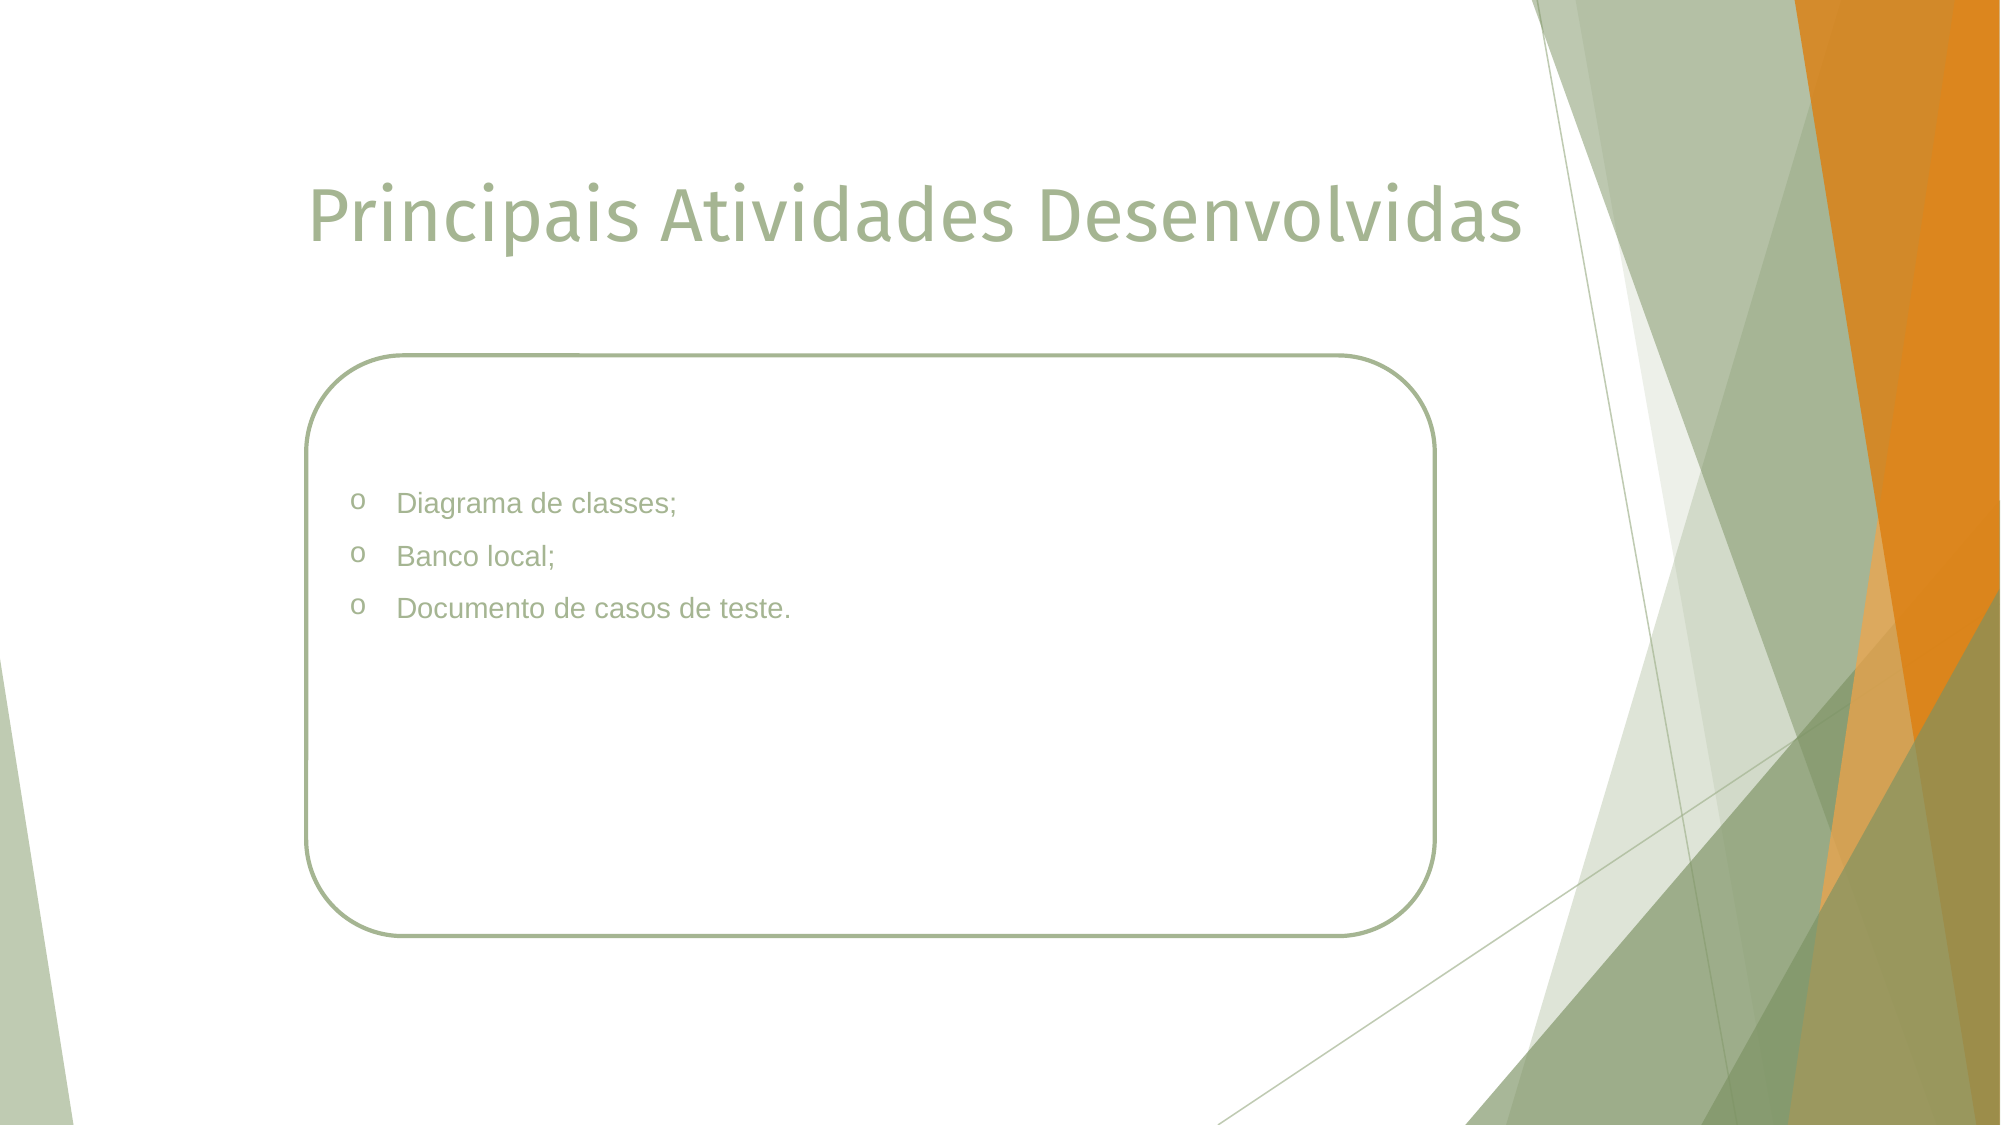

# Principais Atividades Desenvolvidas

Diagrama de classes;
Banco local;
Documento de casos de teste.